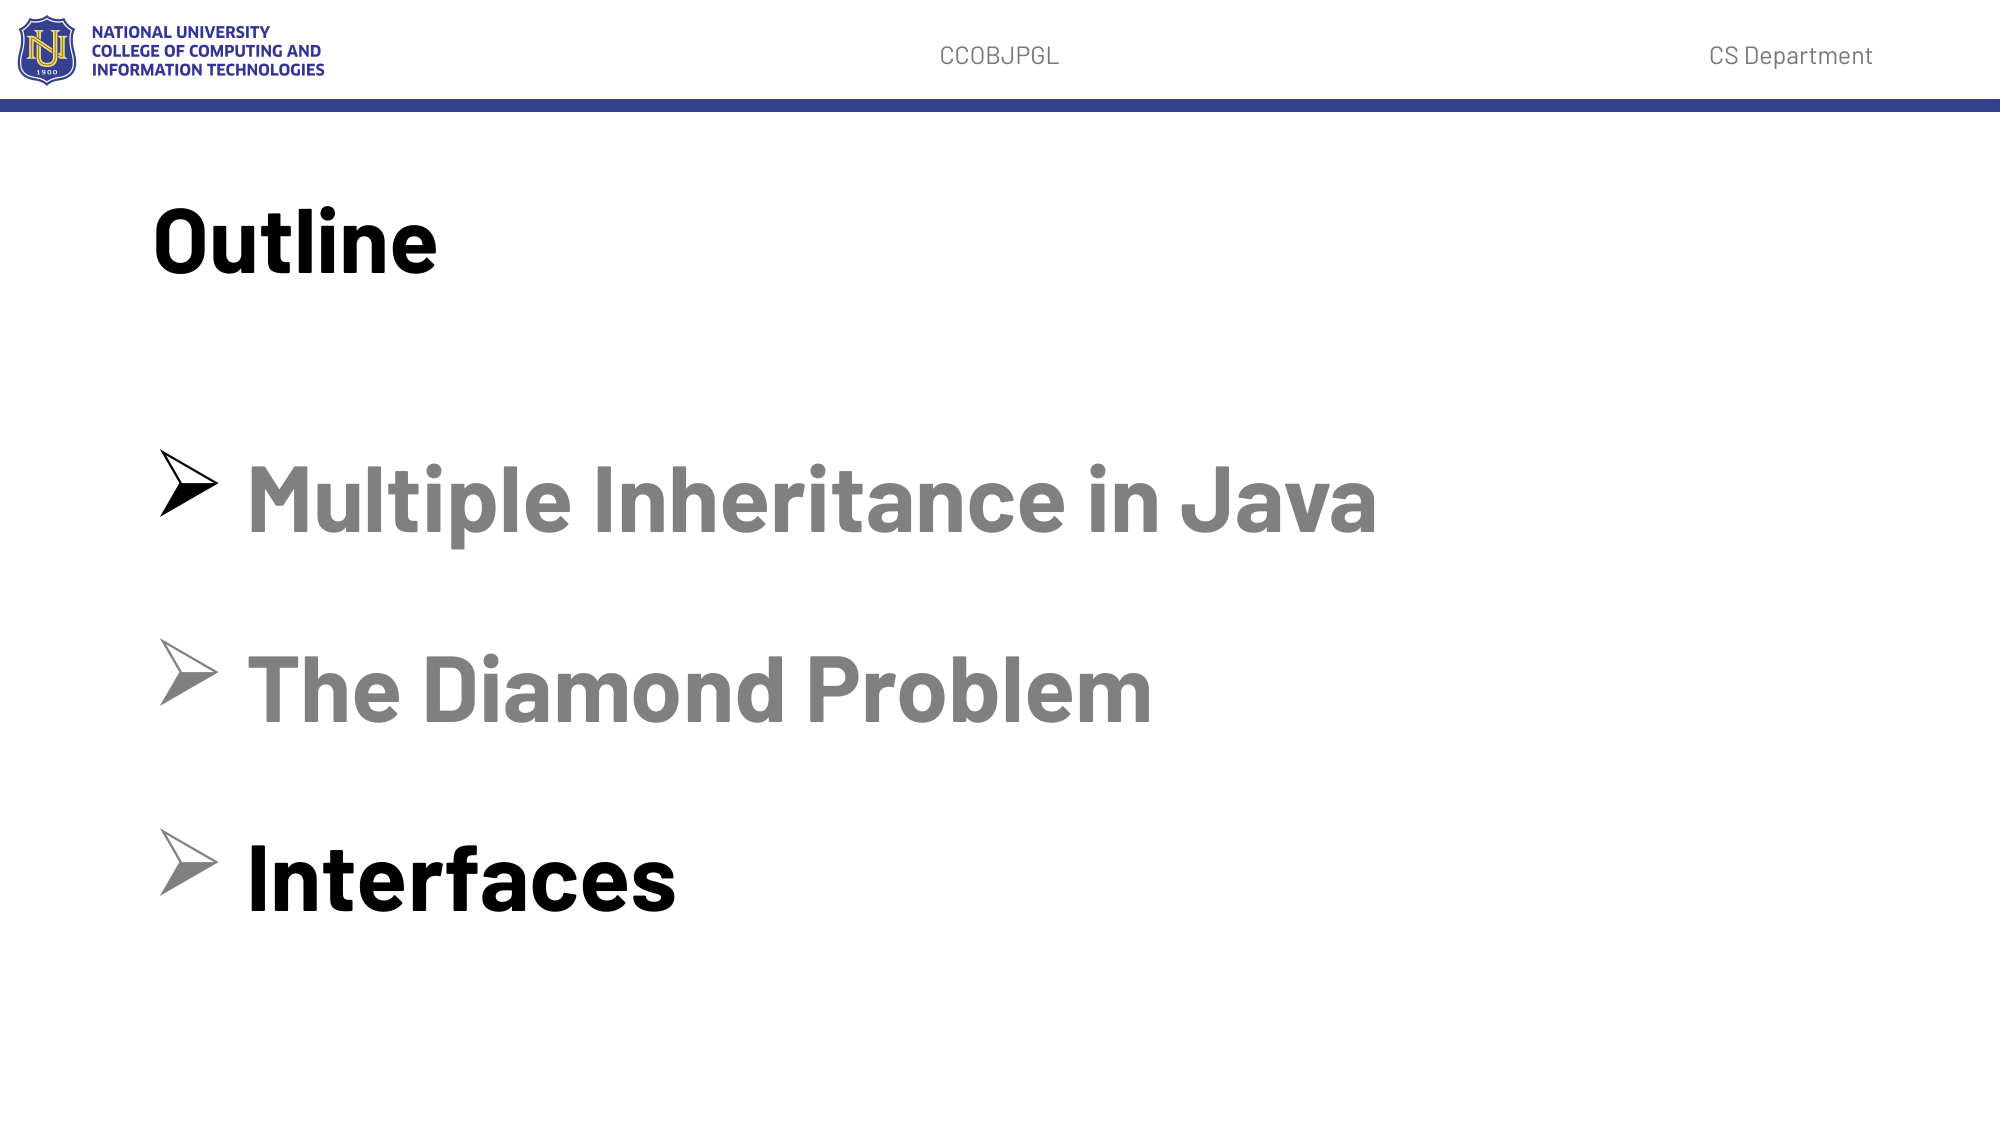

# Outline
 Multiple Inheritance in Java
 The Diamond Problem
 Interfaces